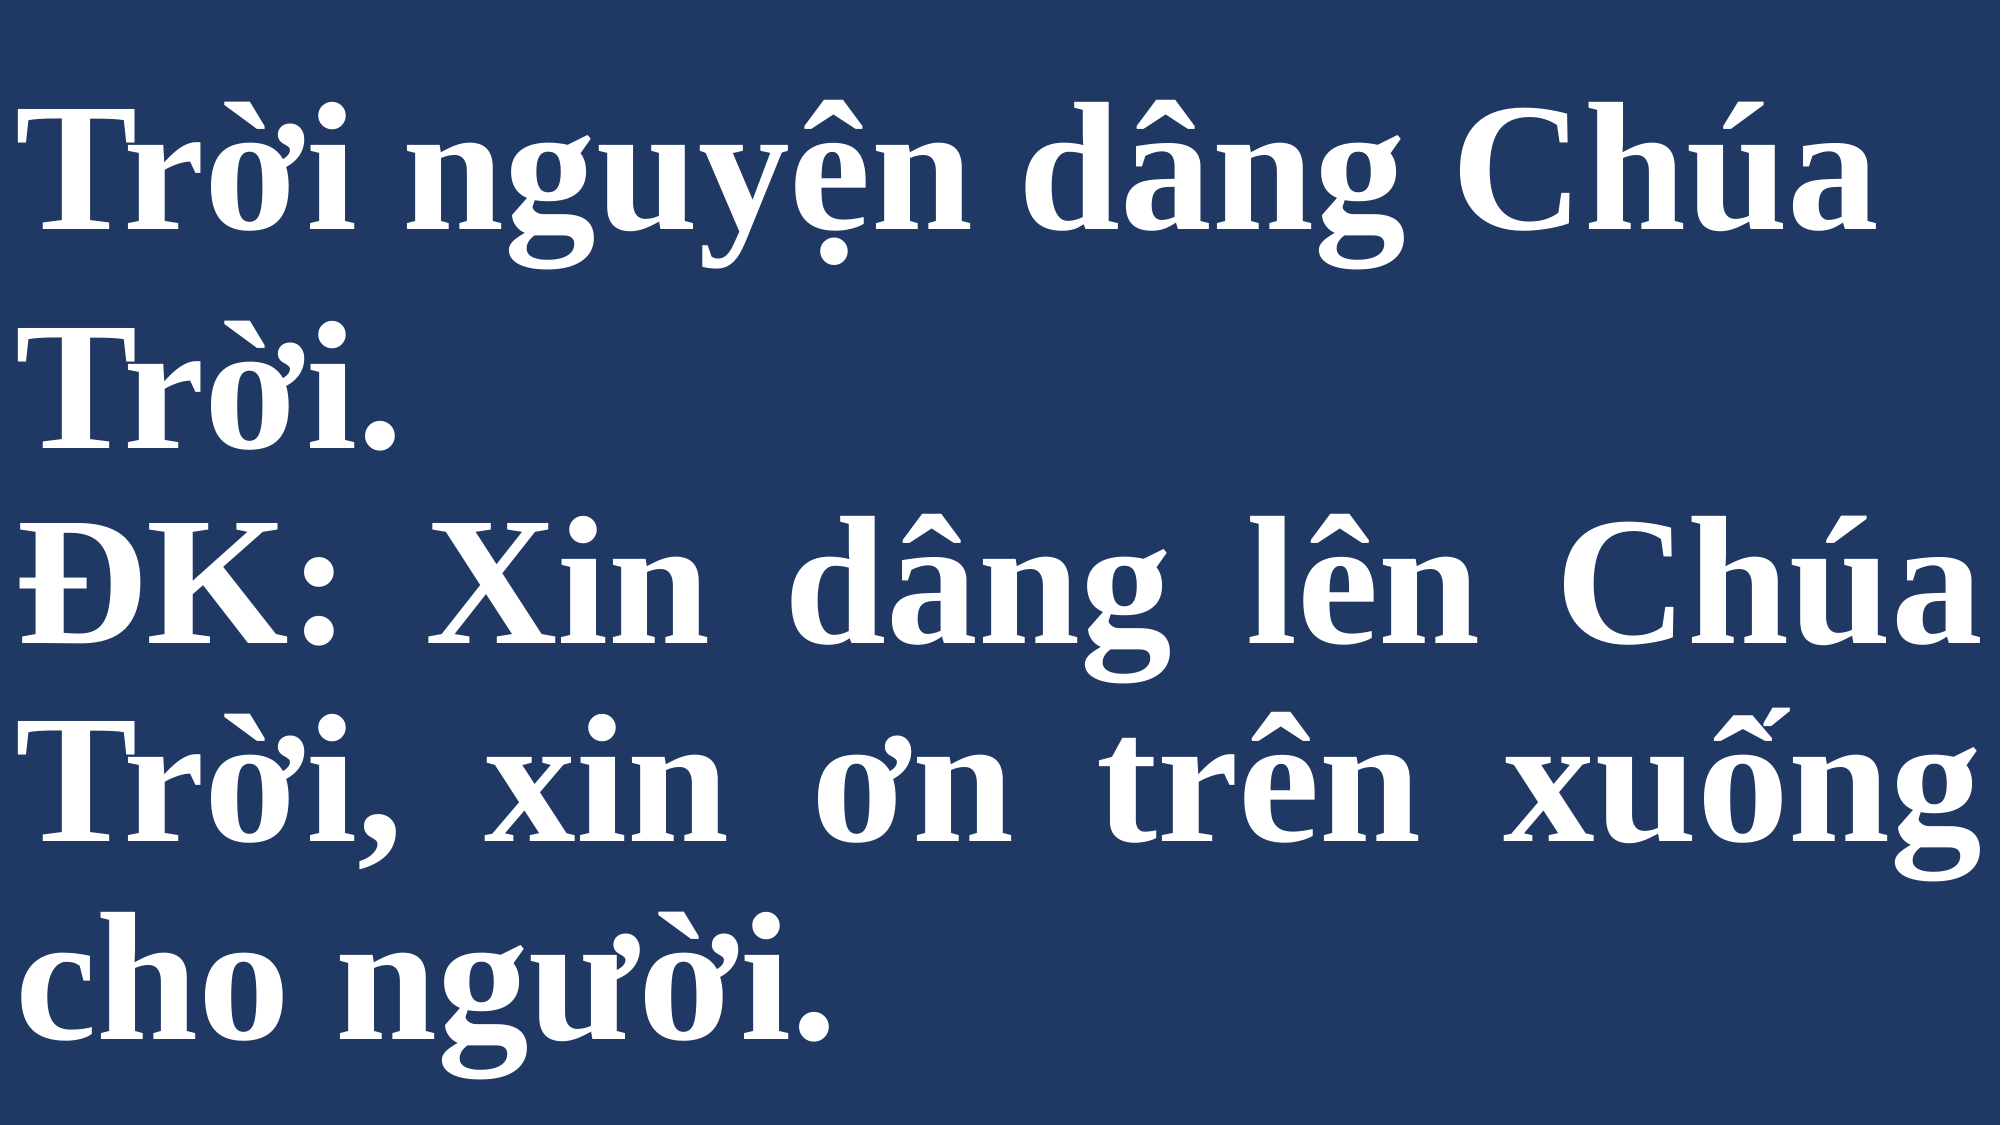

# Trời nguyện dâng Chúa Trời.
ĐK: Xin dâng lên Chúa Trời, xin ơn trên xuống cho người.